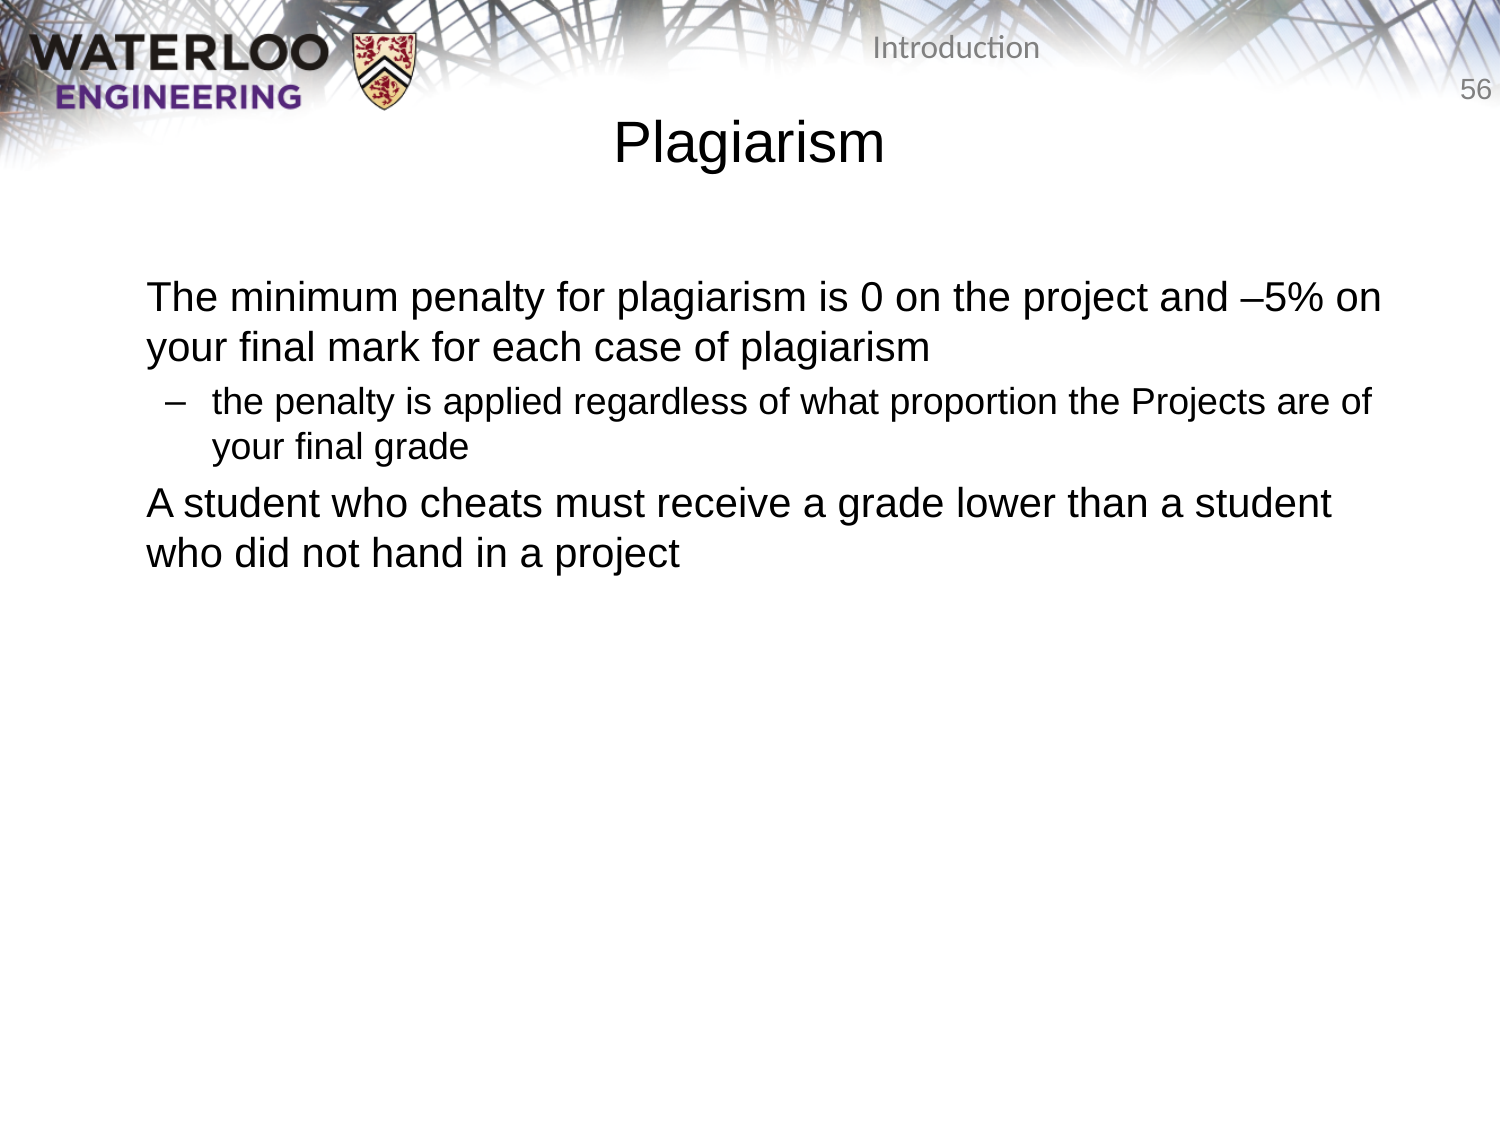

# Plagiarism
The minimum penalty for plagiarism is 0 on the project and –5% on your final mark for each case of plagiarism
the penalty is applied regardless of what proportion the Projects are of your final grade
A student who cheats must receive a grade lower than a student who did not hand in a project